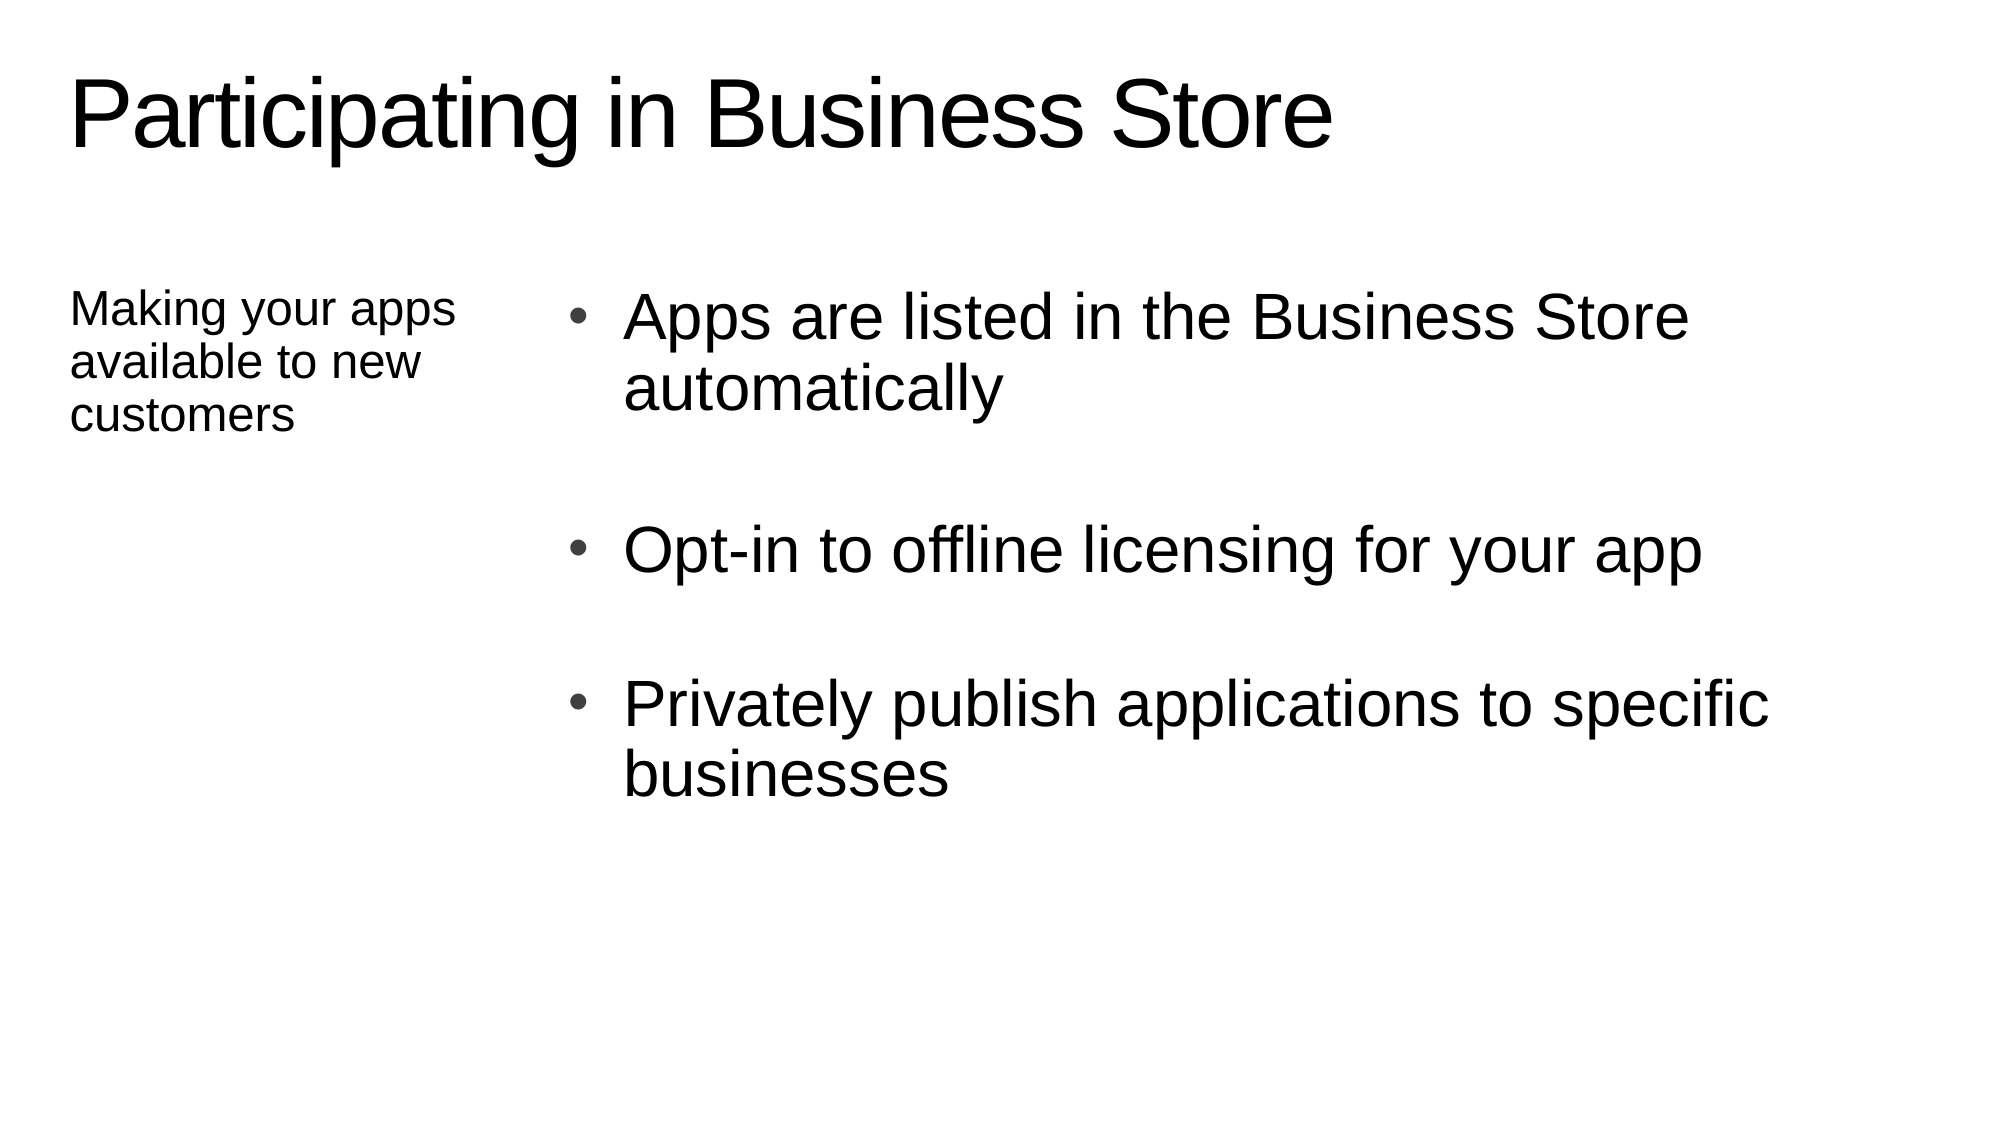

# Participating in Business Store
Making your apps available to new customers
Apps are listed in the Business Store automatically
Opt-in to offline licensing for your app
Privately publish applications to specific businesses